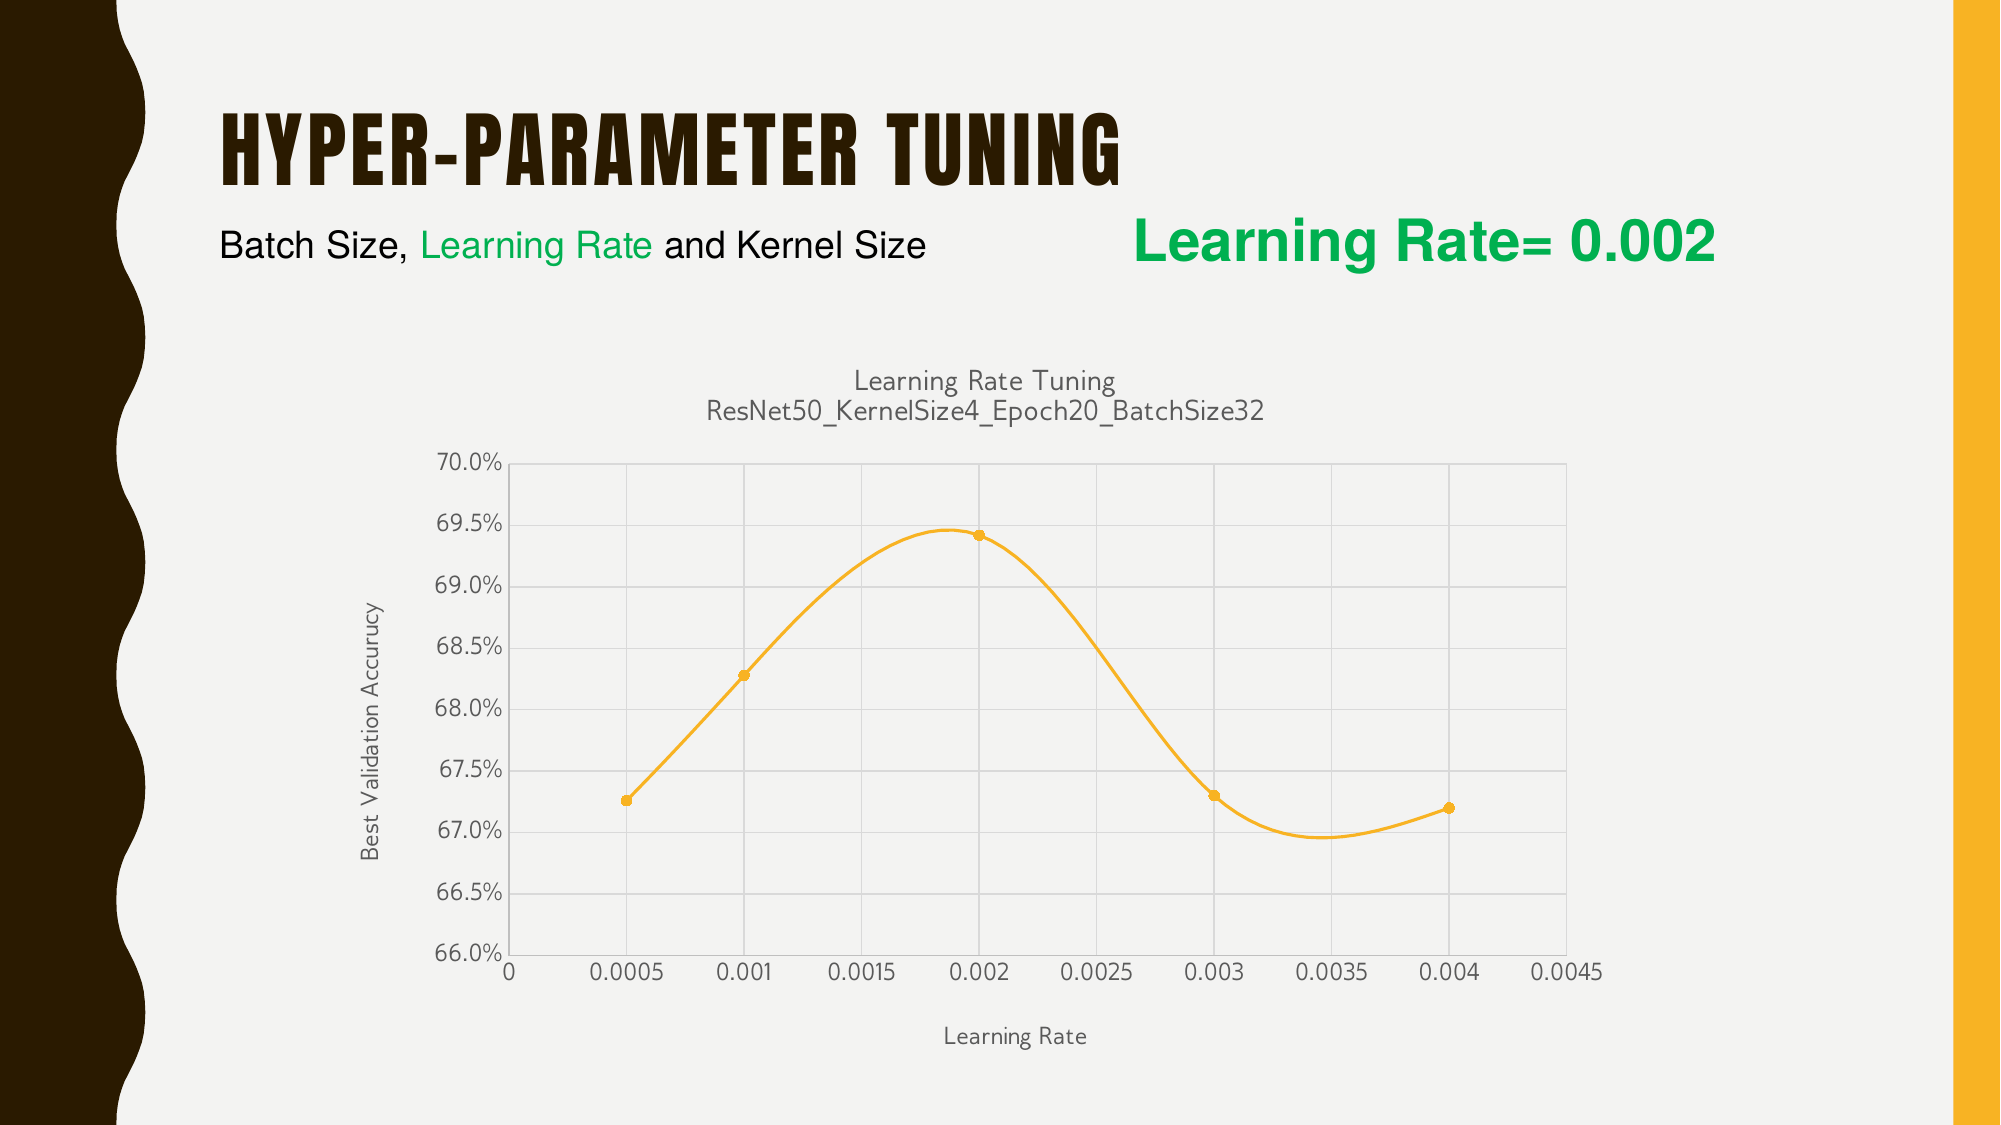

Hyper-Parameter Tuning
Learning Rate= 0.002
Batch Size, Learning Rate and Kernel Size

### Chart: Learning Rate Tuning
ResNet50_KernelSize4_Epoch20_BatchSize32

| Category | best_validation_acc |
|---|---|